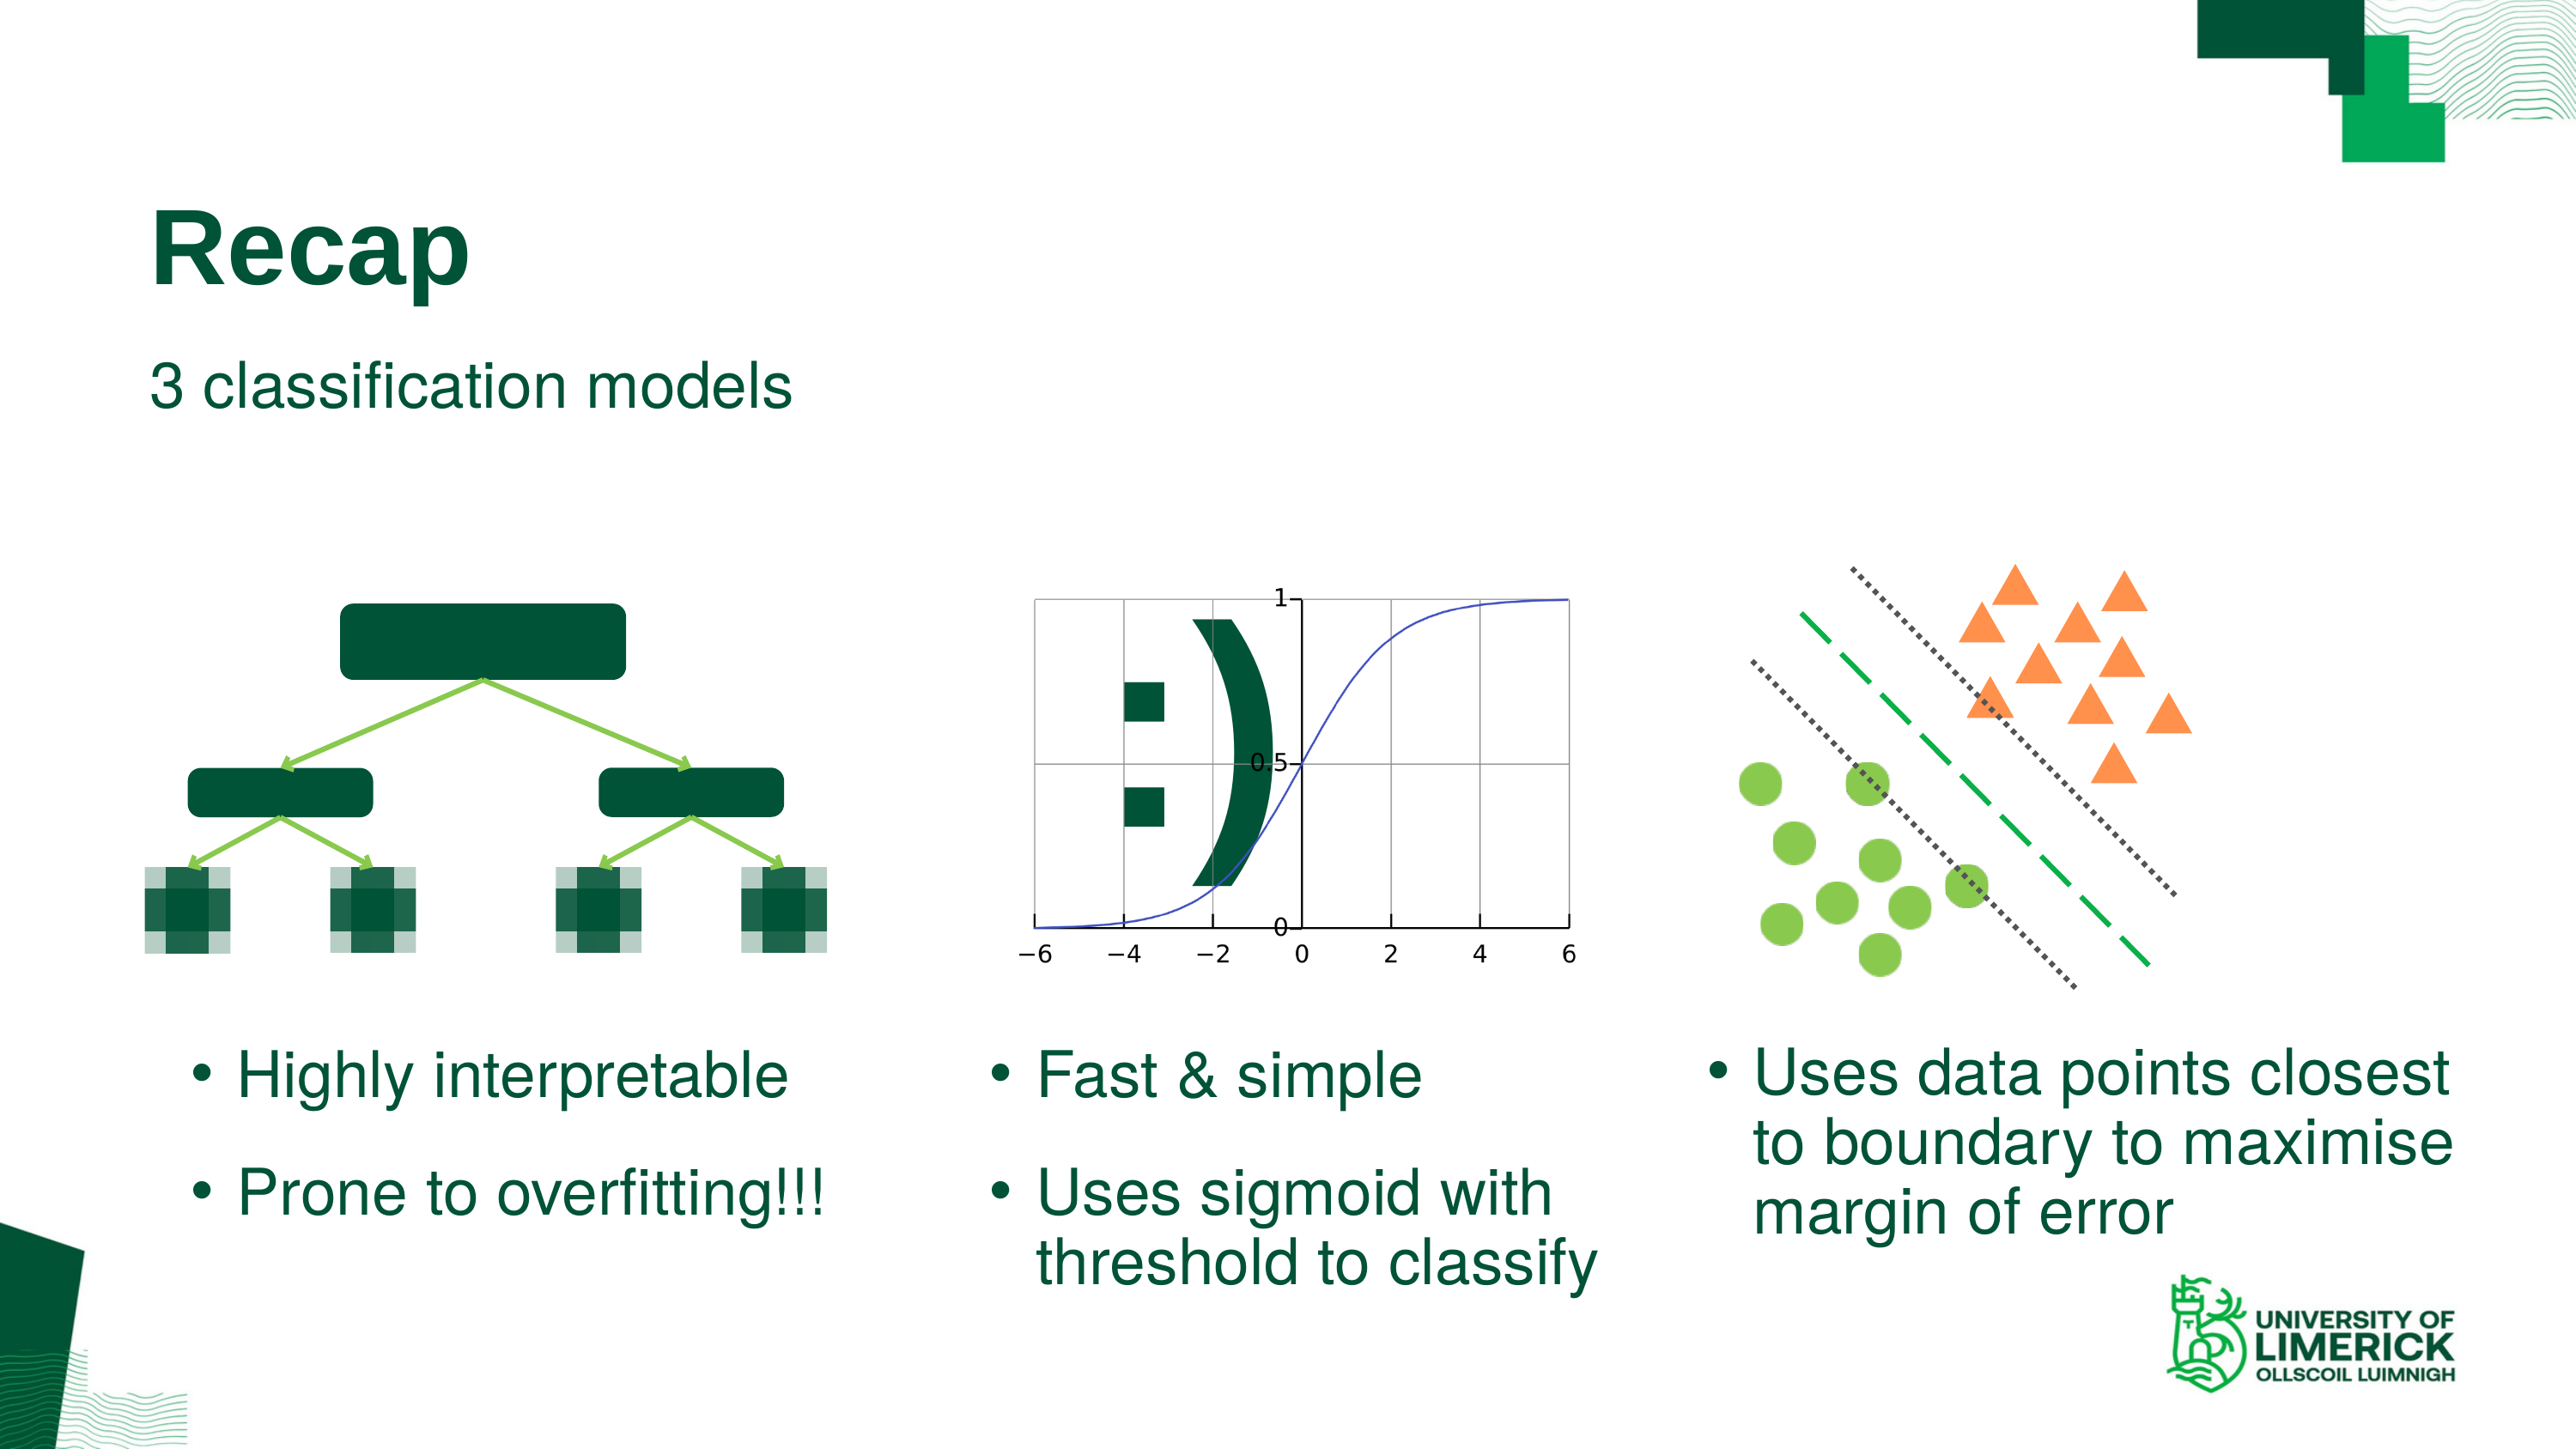

Recap
3 classification models
:)

Uses data points closest to boundary to maximise margin of error
Highly interpretable
Fast & simple
Prone to overfitting!!!
Uses sigmoid with threshold to classify